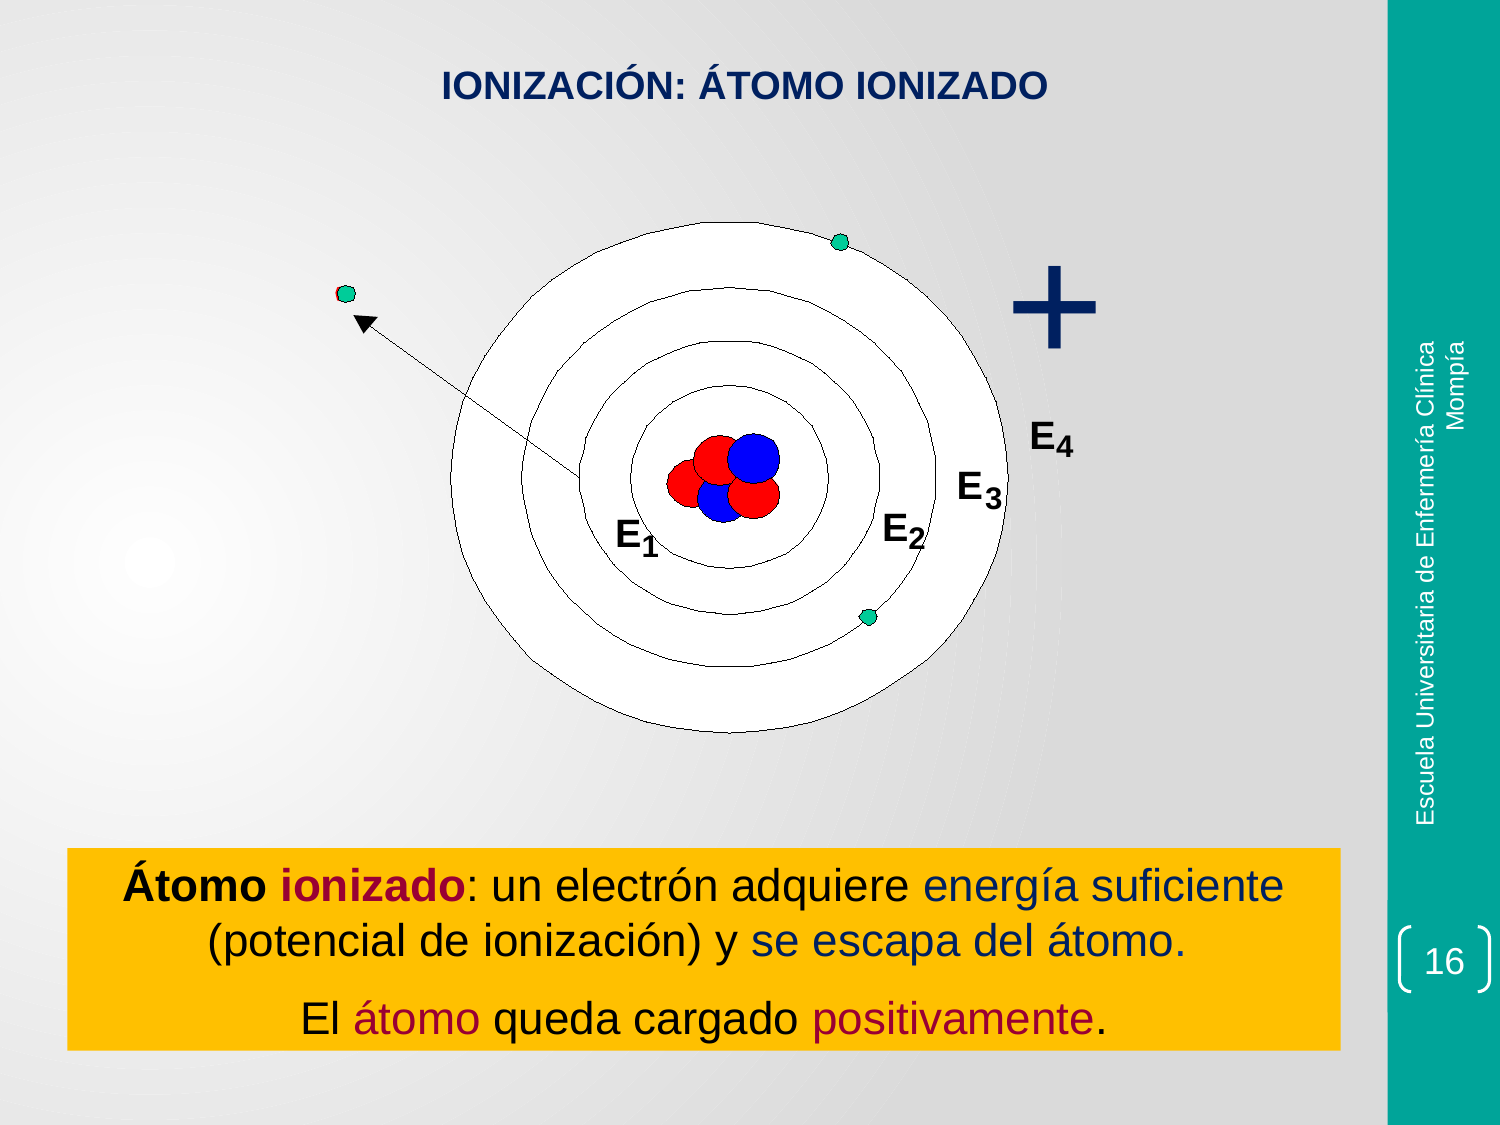

IONIZACIÓN: ÁTOMO IONIZADO

+

E

4

E

3

E

E

2

1

Escuela Universitaria de Enfermería Clínica Mompía
Átomo ionizado: un electrón adquiere energía suficiente (potencial de ionización) y se escapa del átomo.
El átomo queda cargado positivamente.
16